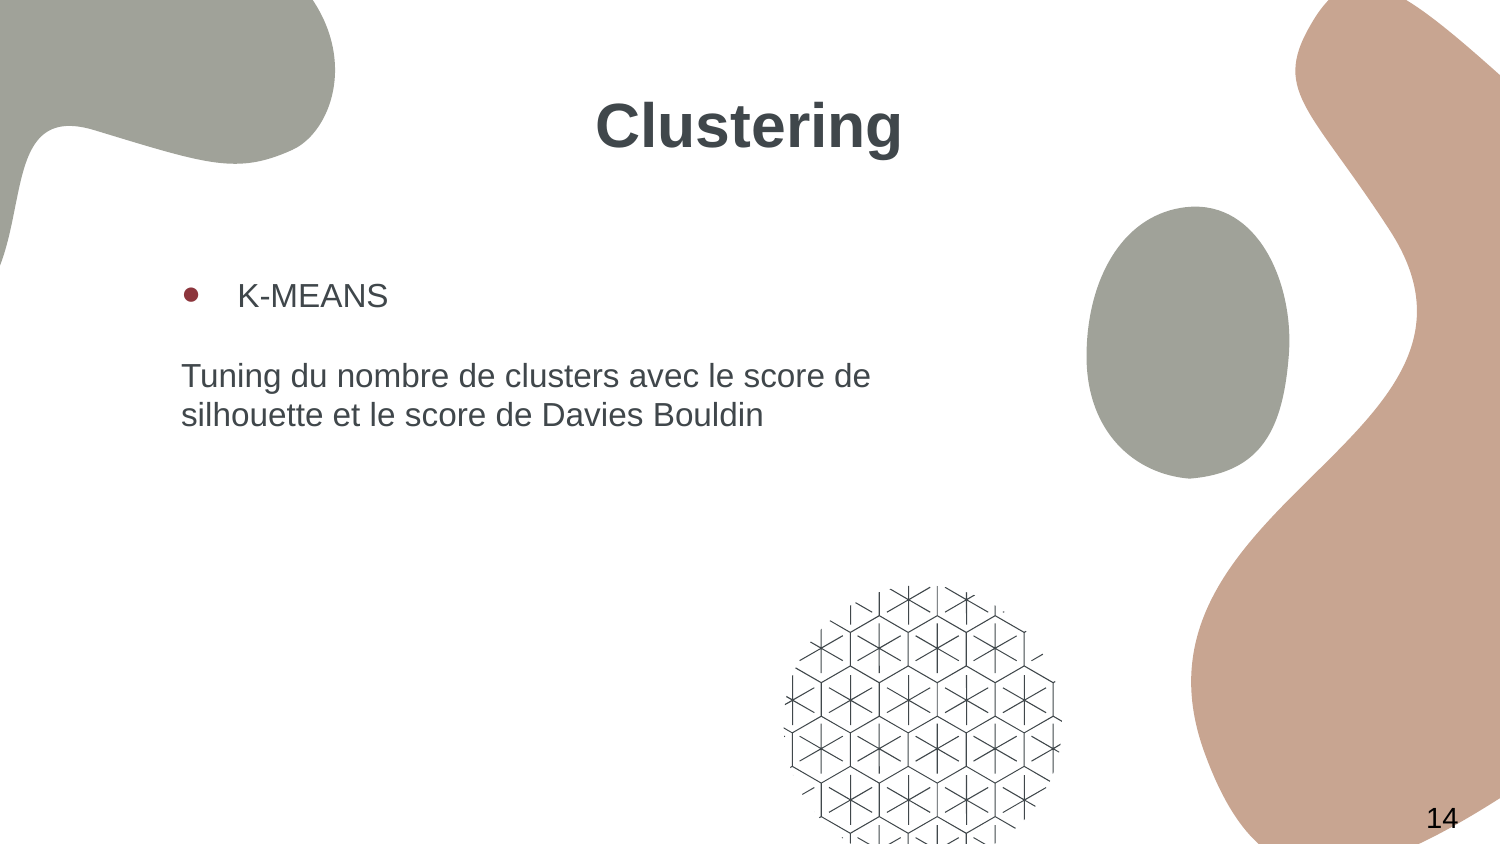

# Clustering
K-MEANS

Tuning du nombre de clusters avec le score de silhouette et le score de Davies Bouldin
14